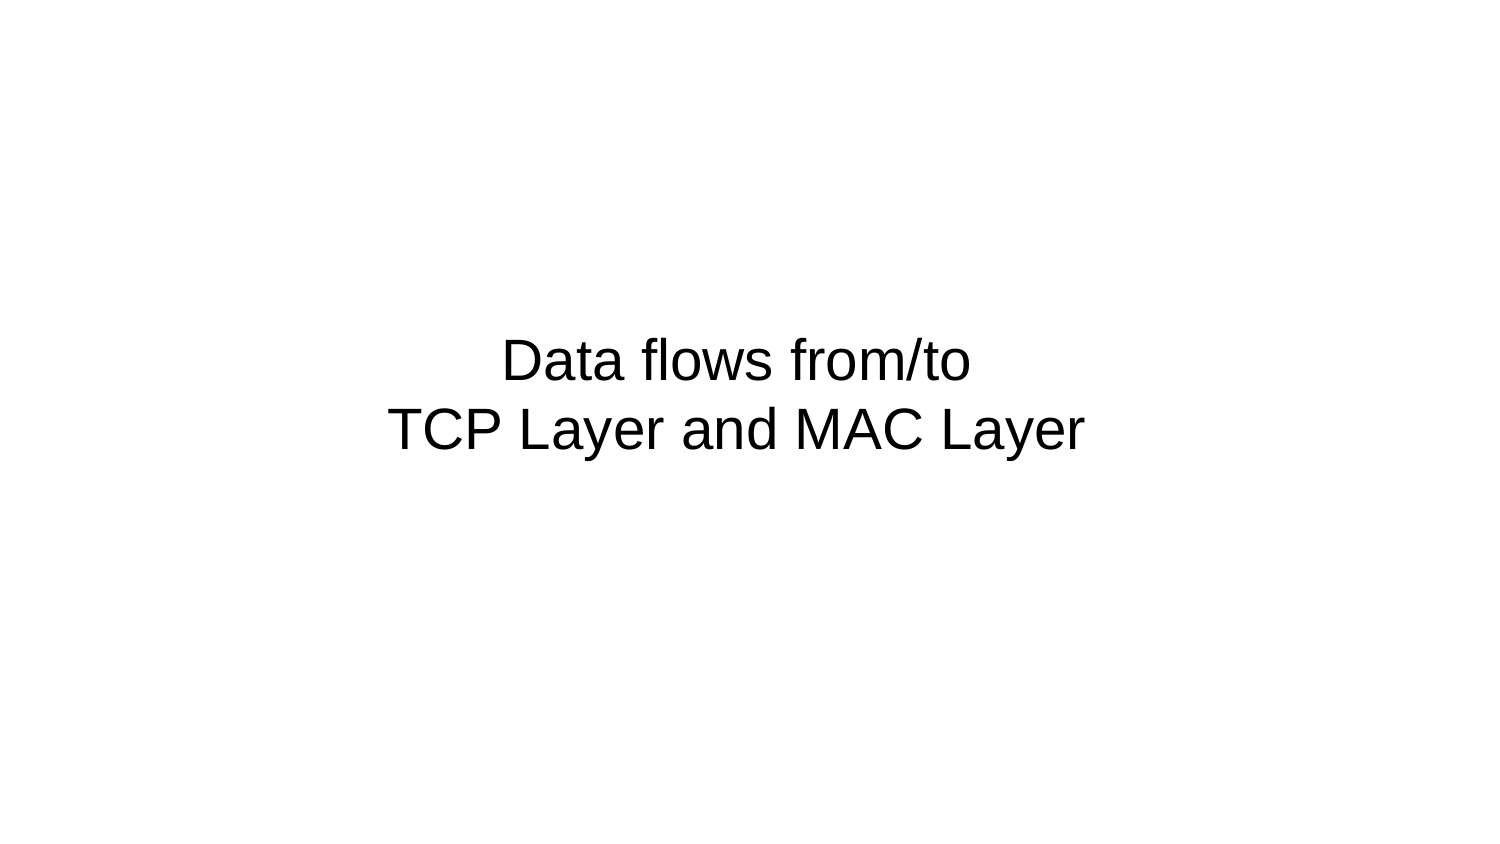

# Data flows from/to
TCP Layer and MAC Layer